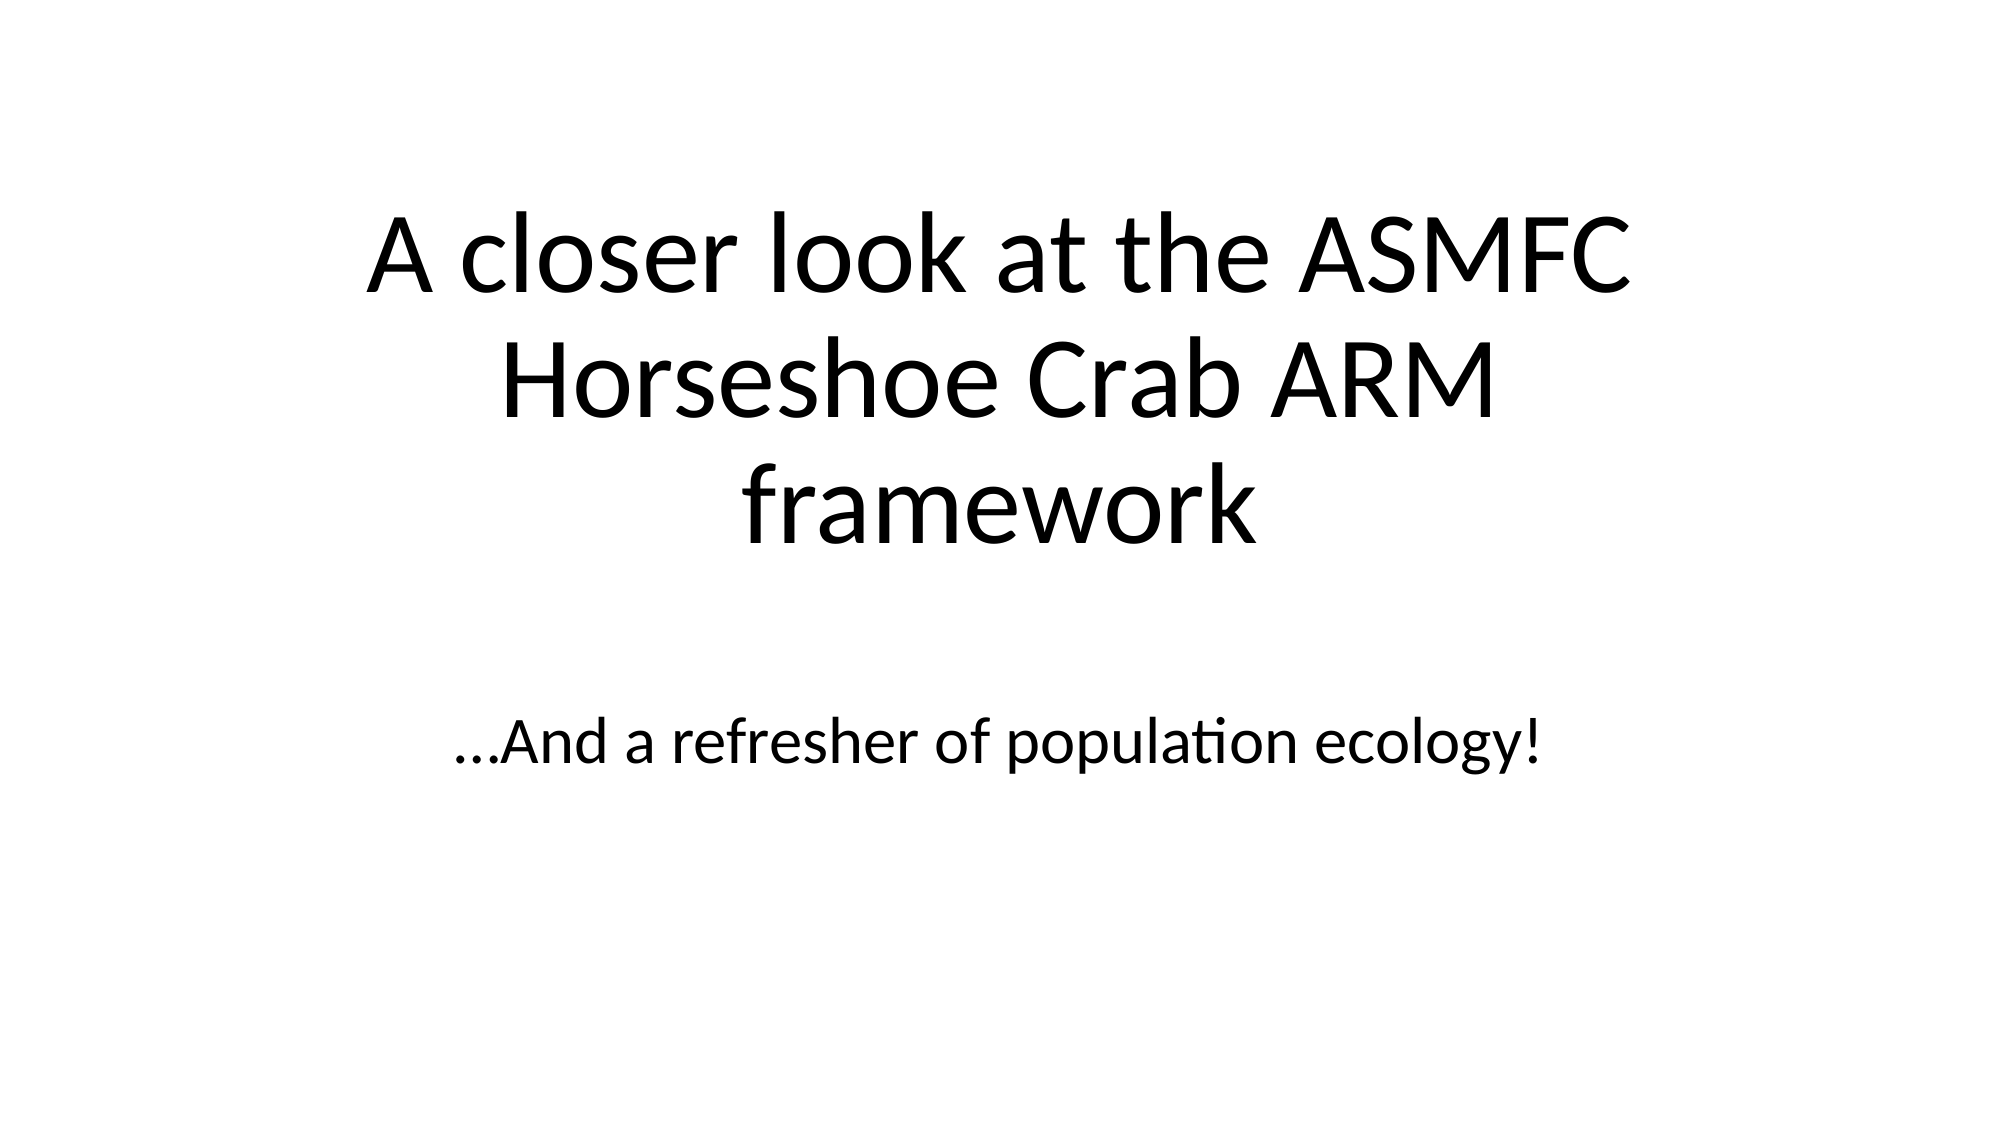

# A closer look at the ASMFC Horseshoe Crab ARM framework
…And a refresher of population ecology!